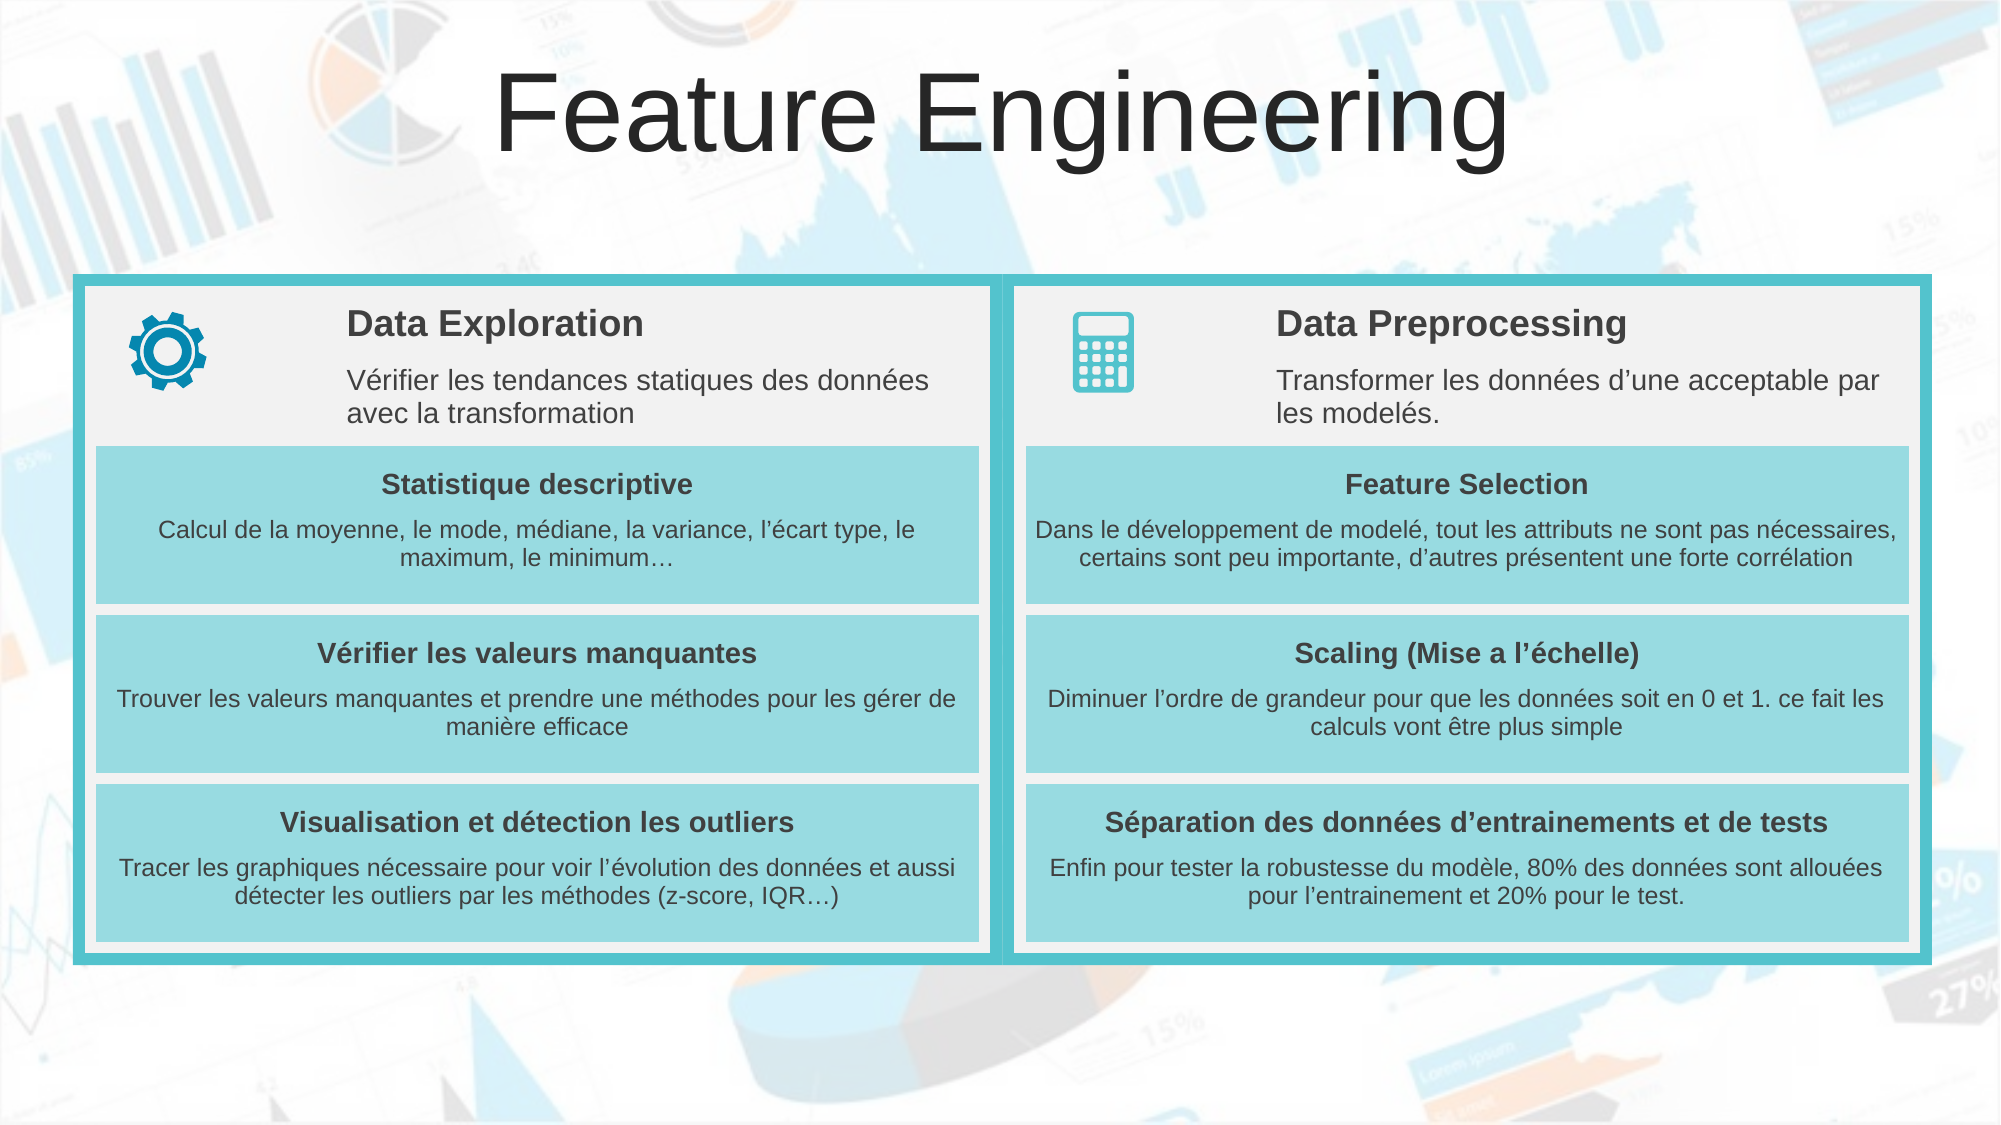

Feature Engineering

|  | Data Exploration |
| --- | --- |
|  | Vérifier les tendances statiques des données avec la transformation |
| Statistique descriptive |  |
| Calcul de la moyenne, le mode, médiane, la variance, l’écart type, le maximum, le minimum… |  |
| Vérifier les valeurs manquantes |  |
| Trouver les valeurs manquantes et prendre une méthodes pour les gérer de manière efficace |  |
| Visualisation et détection les outliers |  |
| Tracer les graphiques nécessaire pour voir l’évolution des données et aussi détecter les outliers par les méthodes (z-score, IQR…) |  |
|  | Data Preprocessing |
| --- | --- |
|  | Transformer les données d’une acceptable par les modelés. |
| Feature Selection |  |
| Dans le développement de modelé, tout les attributs ne sont pas nécessaires, certains sont peu importante, d’autres présentent une forte corrélation |  |
| Scaling (Mise a l’échelle) |  |
| Diminuer l’ordre de grandeur pour que les données soit en 0 et 1. ce fait les calculs vont être plus simple |  |
| Séparation des données d’entrainements et de tests |  |
| Enfin pour tester la robustesse du modèle, 80% des données sont allouées pour l’entrainement et 20% pour le test. |  |